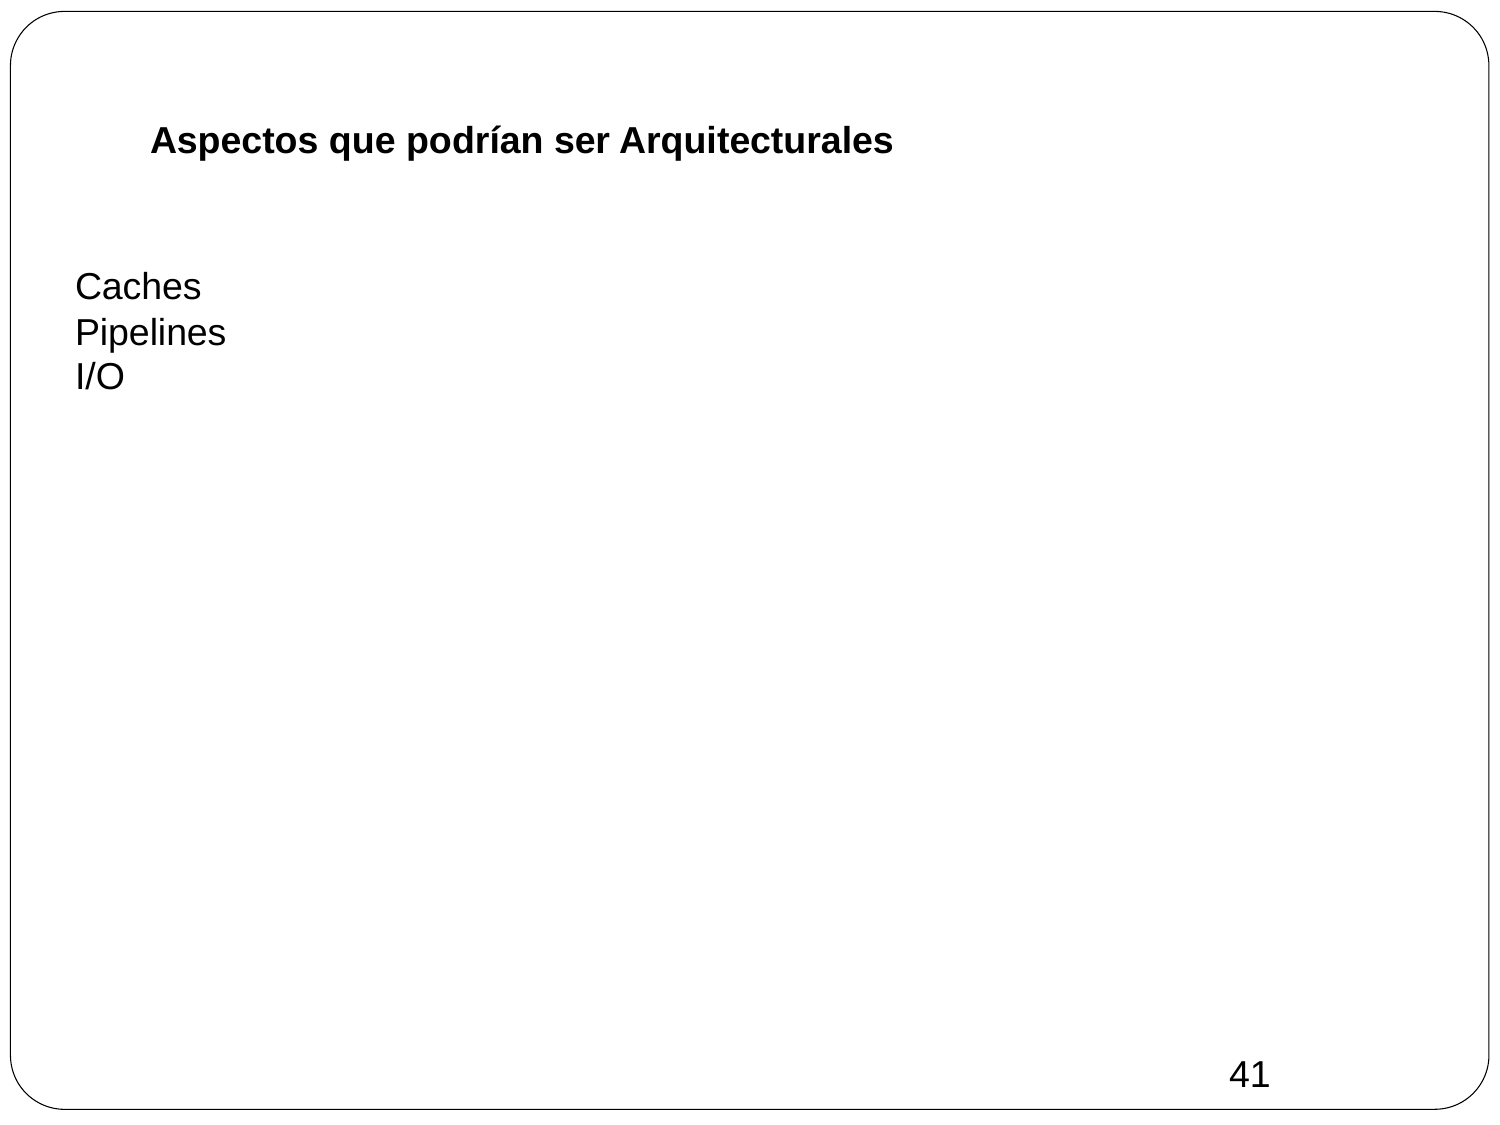

# Aspectos que podrían ser Arquitecturales
Caches
Pipelines
I/O
41